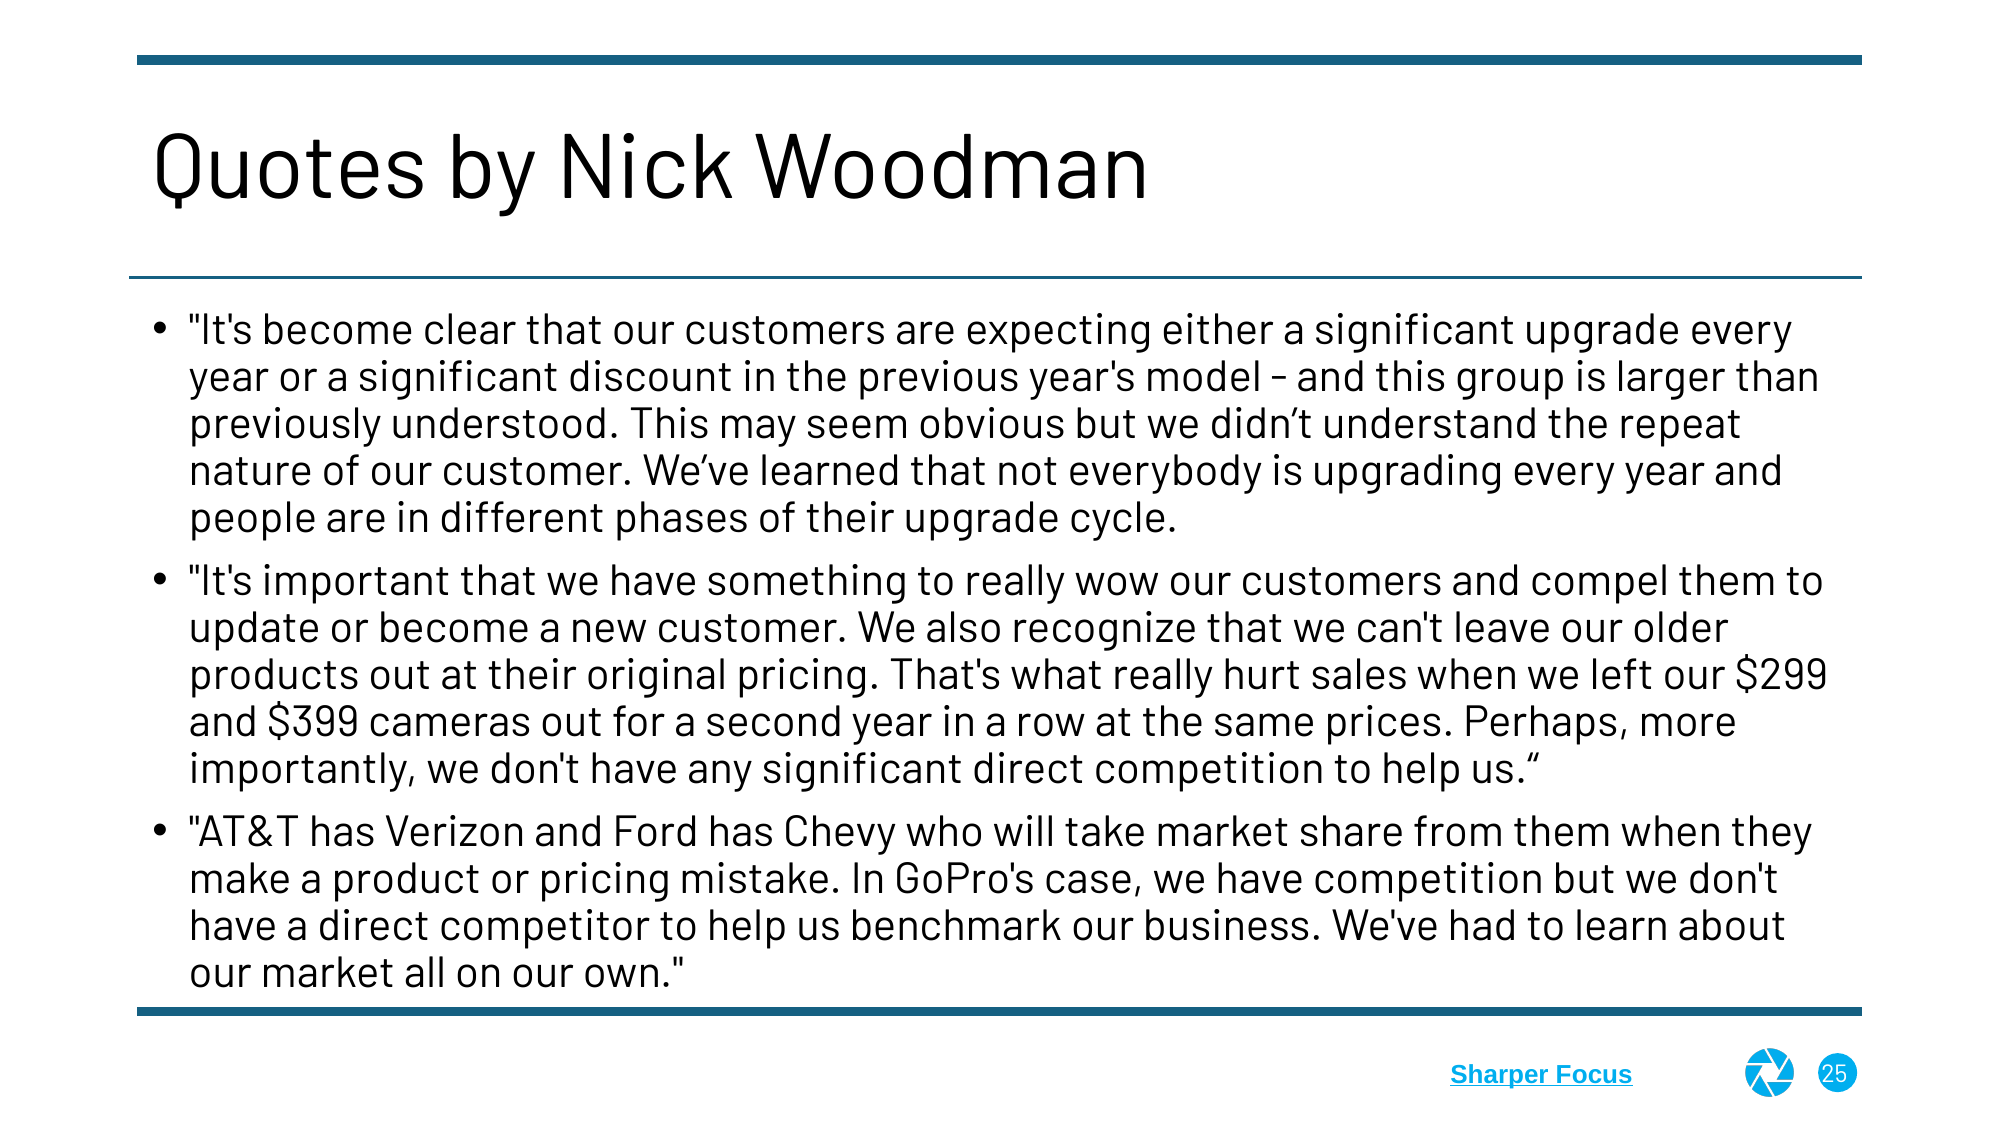

# Quotes by Nick Woodman
"It's become clear that our customers are expecting either a significant upgrade every year or a significant discount in the previous year's model - and this group is larger than previously understood. This may seem obvious but we didn’t understand the repeat nature of our customer. We’ve learned that not everybody is upgrading every year and people are in different phases of their upgrade cycle.
"It's important that we have something to really wow our customers and compel them to update or become a new customer. We also recognize that we can't leave our older products out at their original pricing. That's what really hurt sales when we left our $299 and $399 cameras out for a second year in a row at the same prices. Perhaps, more importantly, we don't have any significant direct competition to help us.“
"AT&T has Verizon and Ford has Chevy who will take market share from them when they make a product or pricing mistake. In GoPro's case, we have competition but we don't have a direct competitor to help us benchmark our business. We've had to learn about our market all on our own."

25